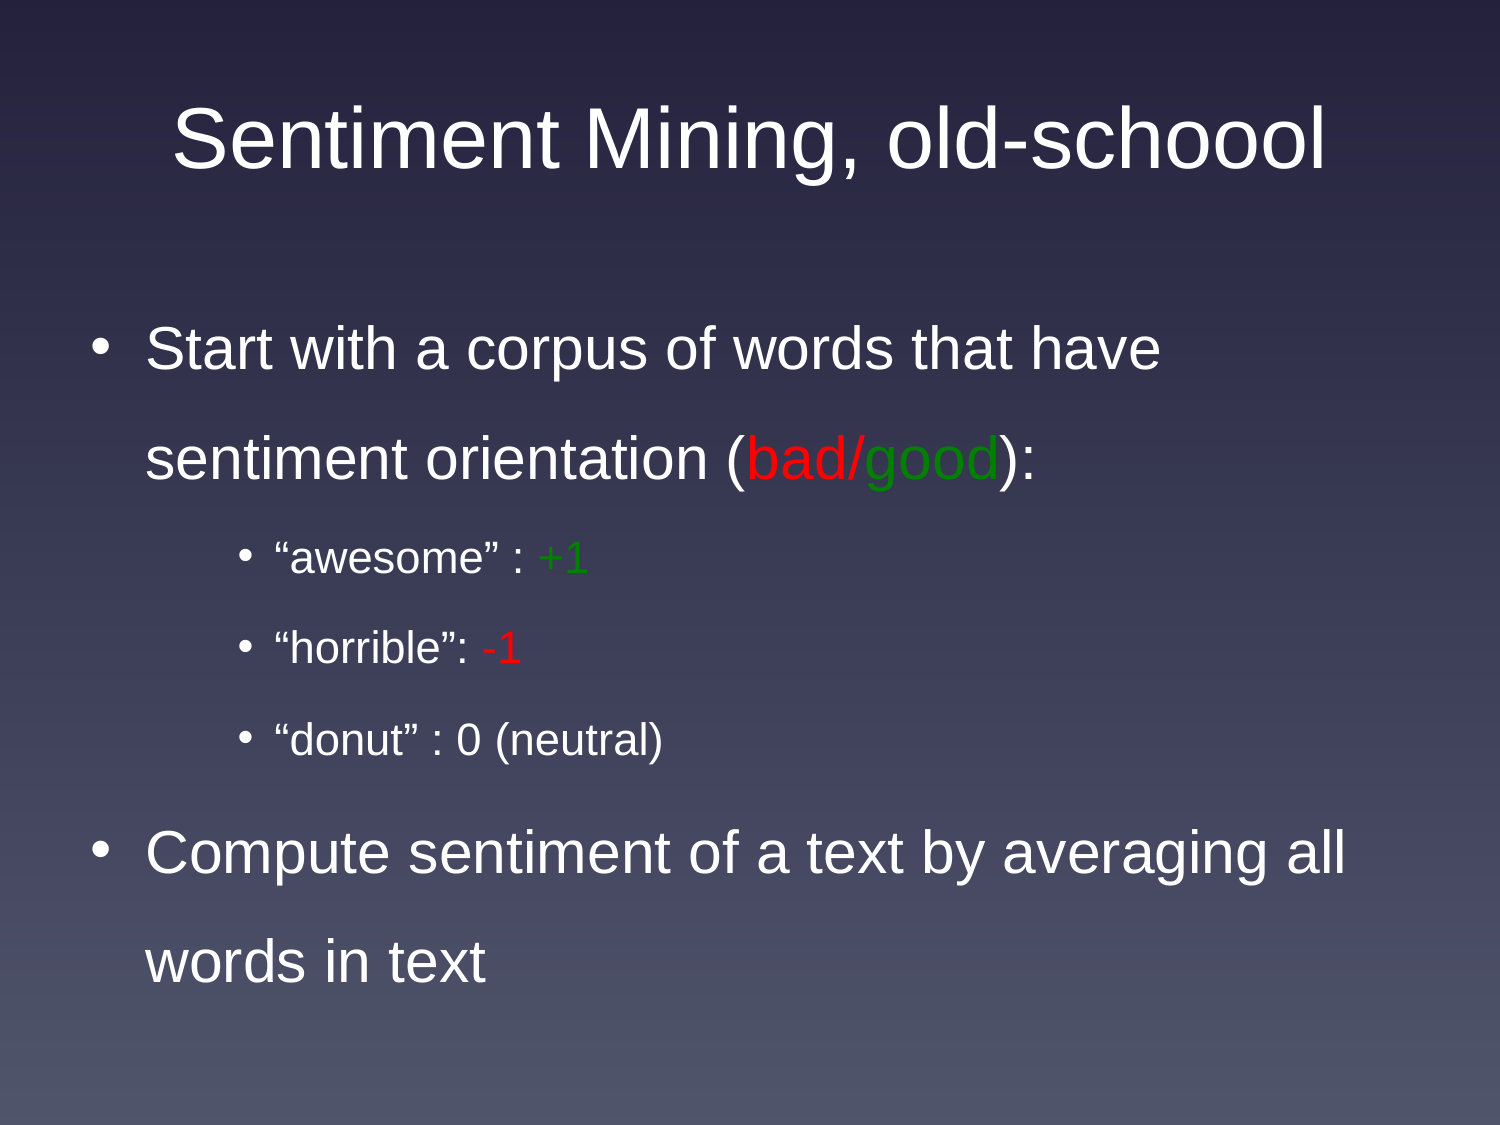

# Sentiment Mining, old-schoool
Start with a corpus of words that have sentiment orientation (bad/good):
“awesome” : +1
“horrible”: -1
“donut” : 0 (neutral)
Compute sentiment of a text by averaging all words in text